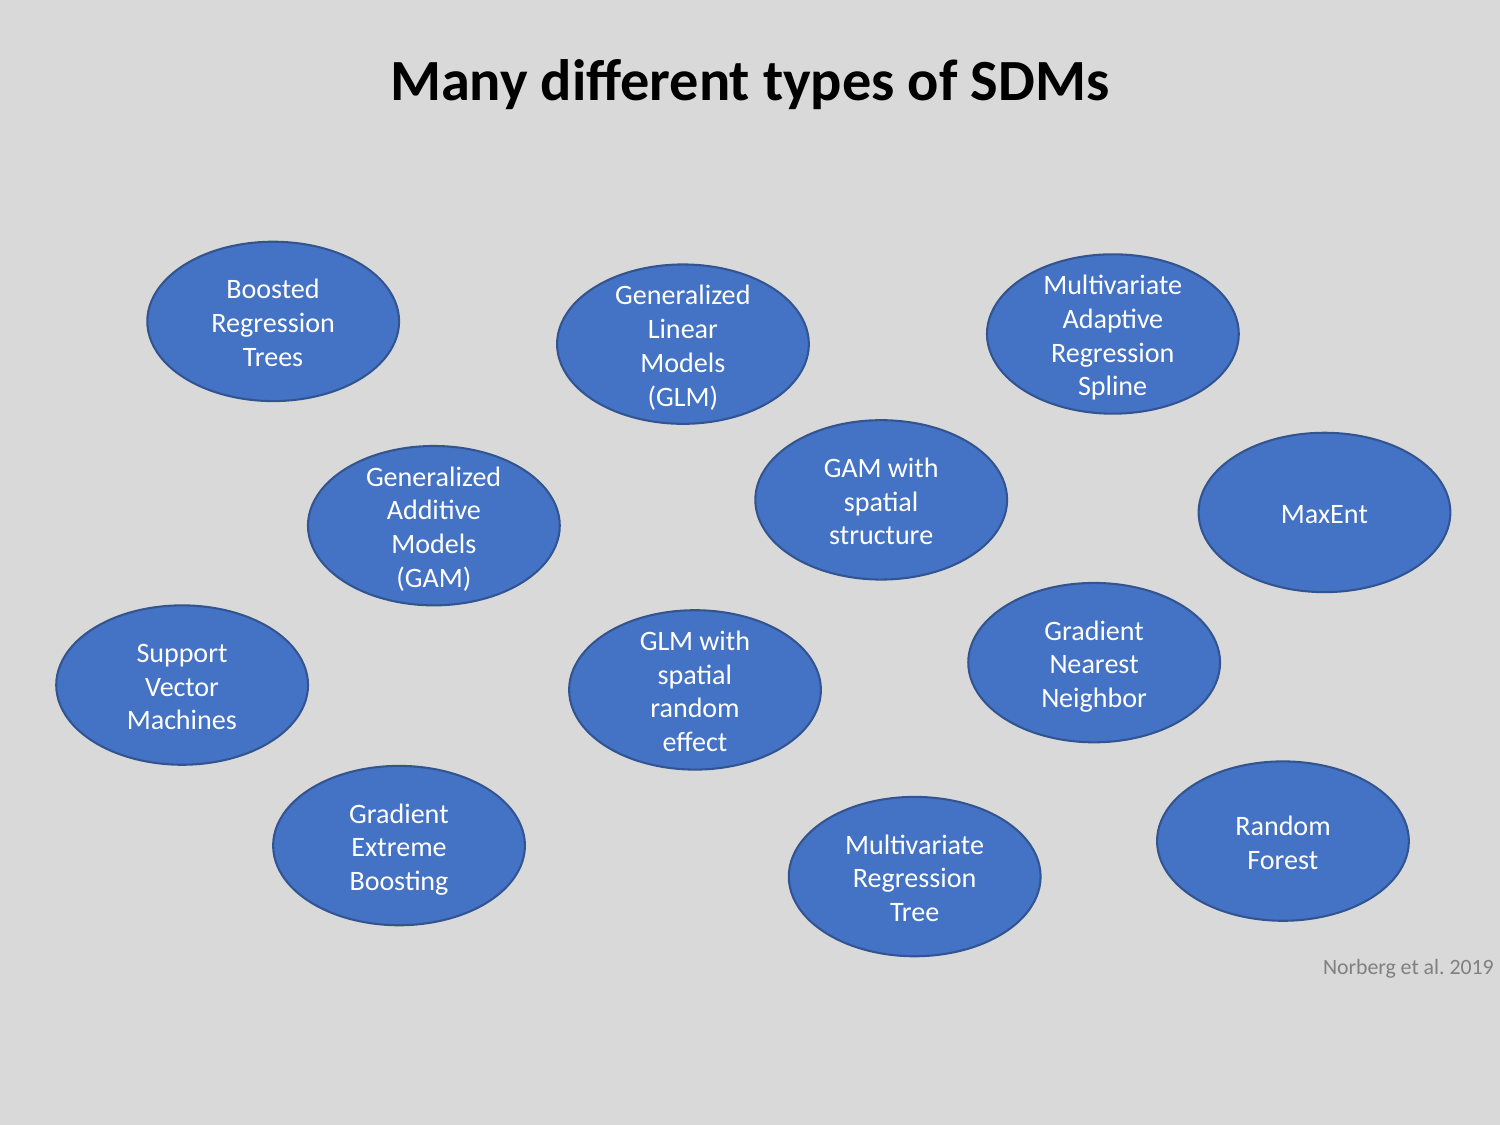

Many different types of SDMs
Boosted Regression Trees
Multivariate Adaptive Regression Spline
Generalized Linear Models (GLM)
GAM with spatial structure
MaxEnt
Generalized Additive Models (GAM)
Gradient Nearest Neighbor
Support Vector Machines
GLM with spatial random effect
Random Forest
Gradient Extreme Boosting
Multivariate Regression Tree
Norberg et al. 2019